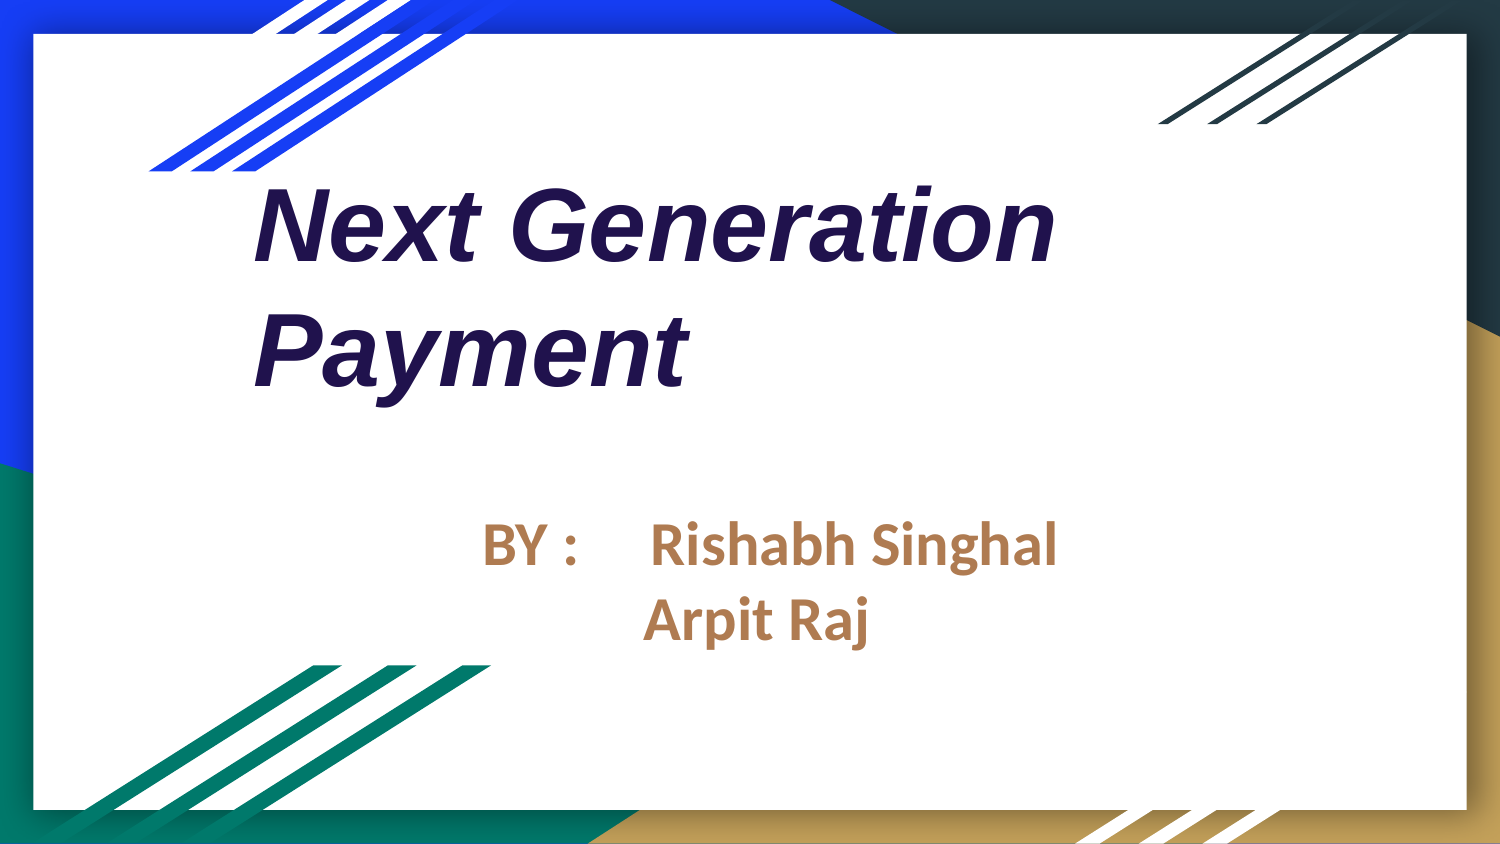

# Next Generation Payment
BY :     Rishabh Singhal
Arpit Raj